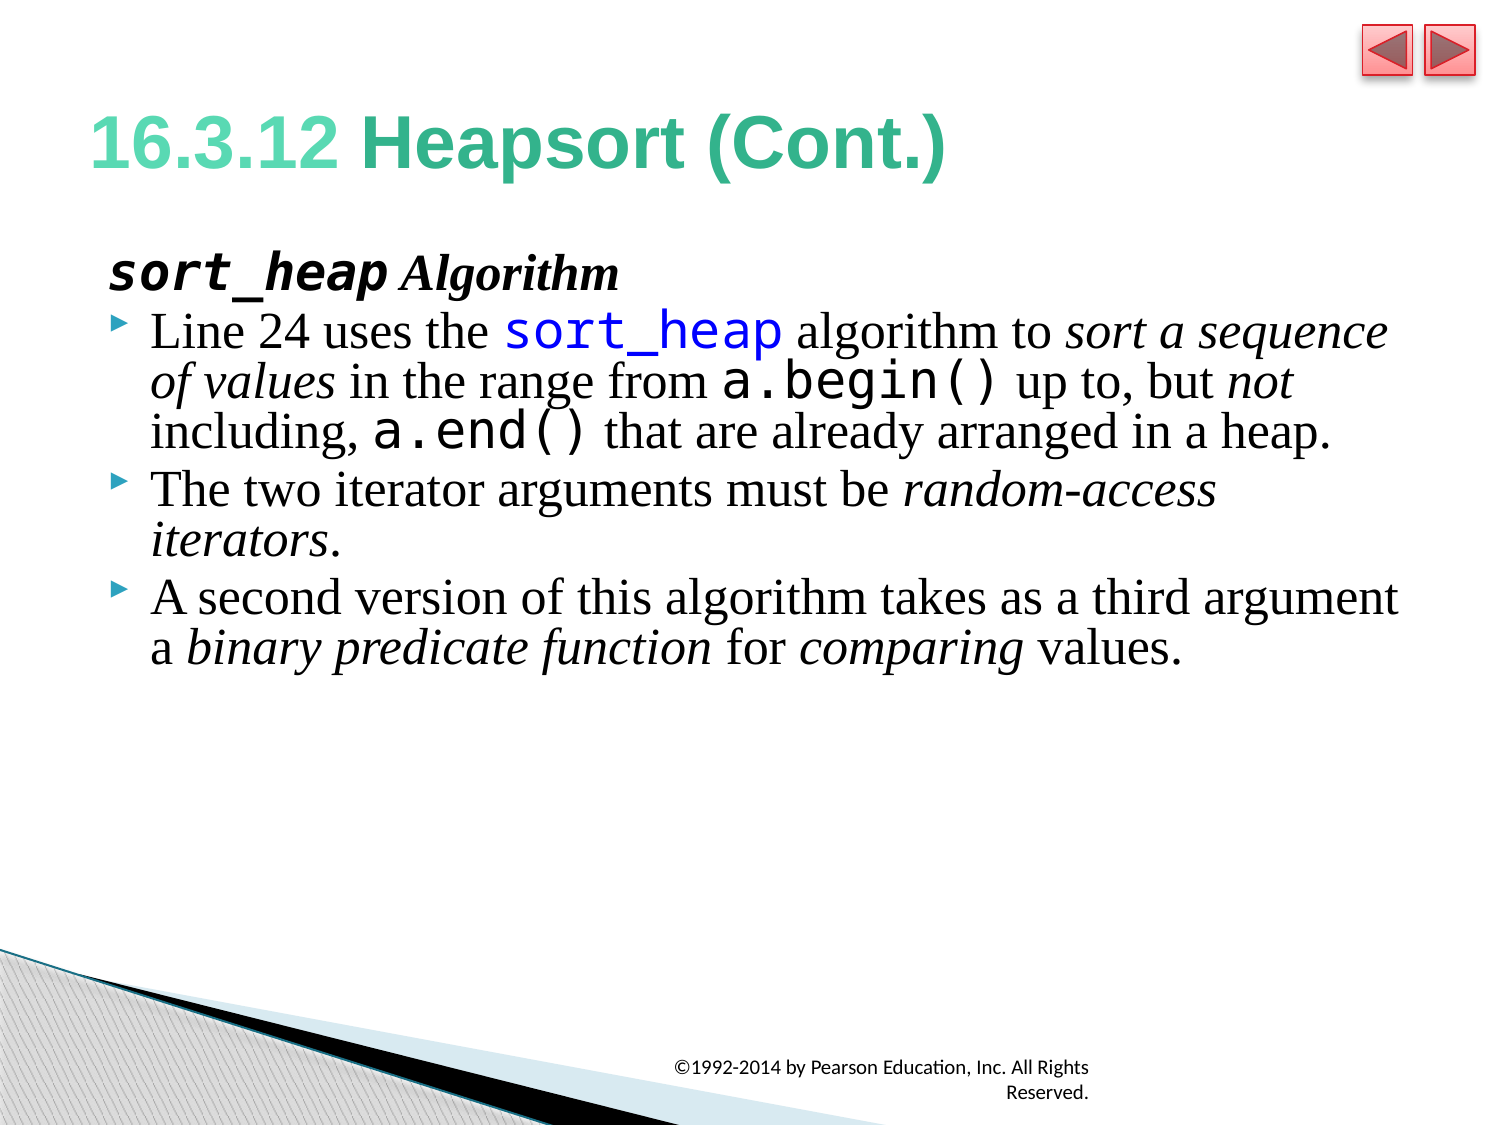

# 16.3.12 Heapsort (Cont.)
sort_heap Algorithm
Line 24 uses the sort_heap algorithm to sort a sequence of values in the range from a.begin() up to, but not including, a.end() that are already arranged in a heap.
The two iterator arguments must be random-access iterators.
A second version of this algorithm takes as a third argument a binary predicate function for comparing values.
©1992-2014 by Pearson Education, Inc. All Rights Reserved.